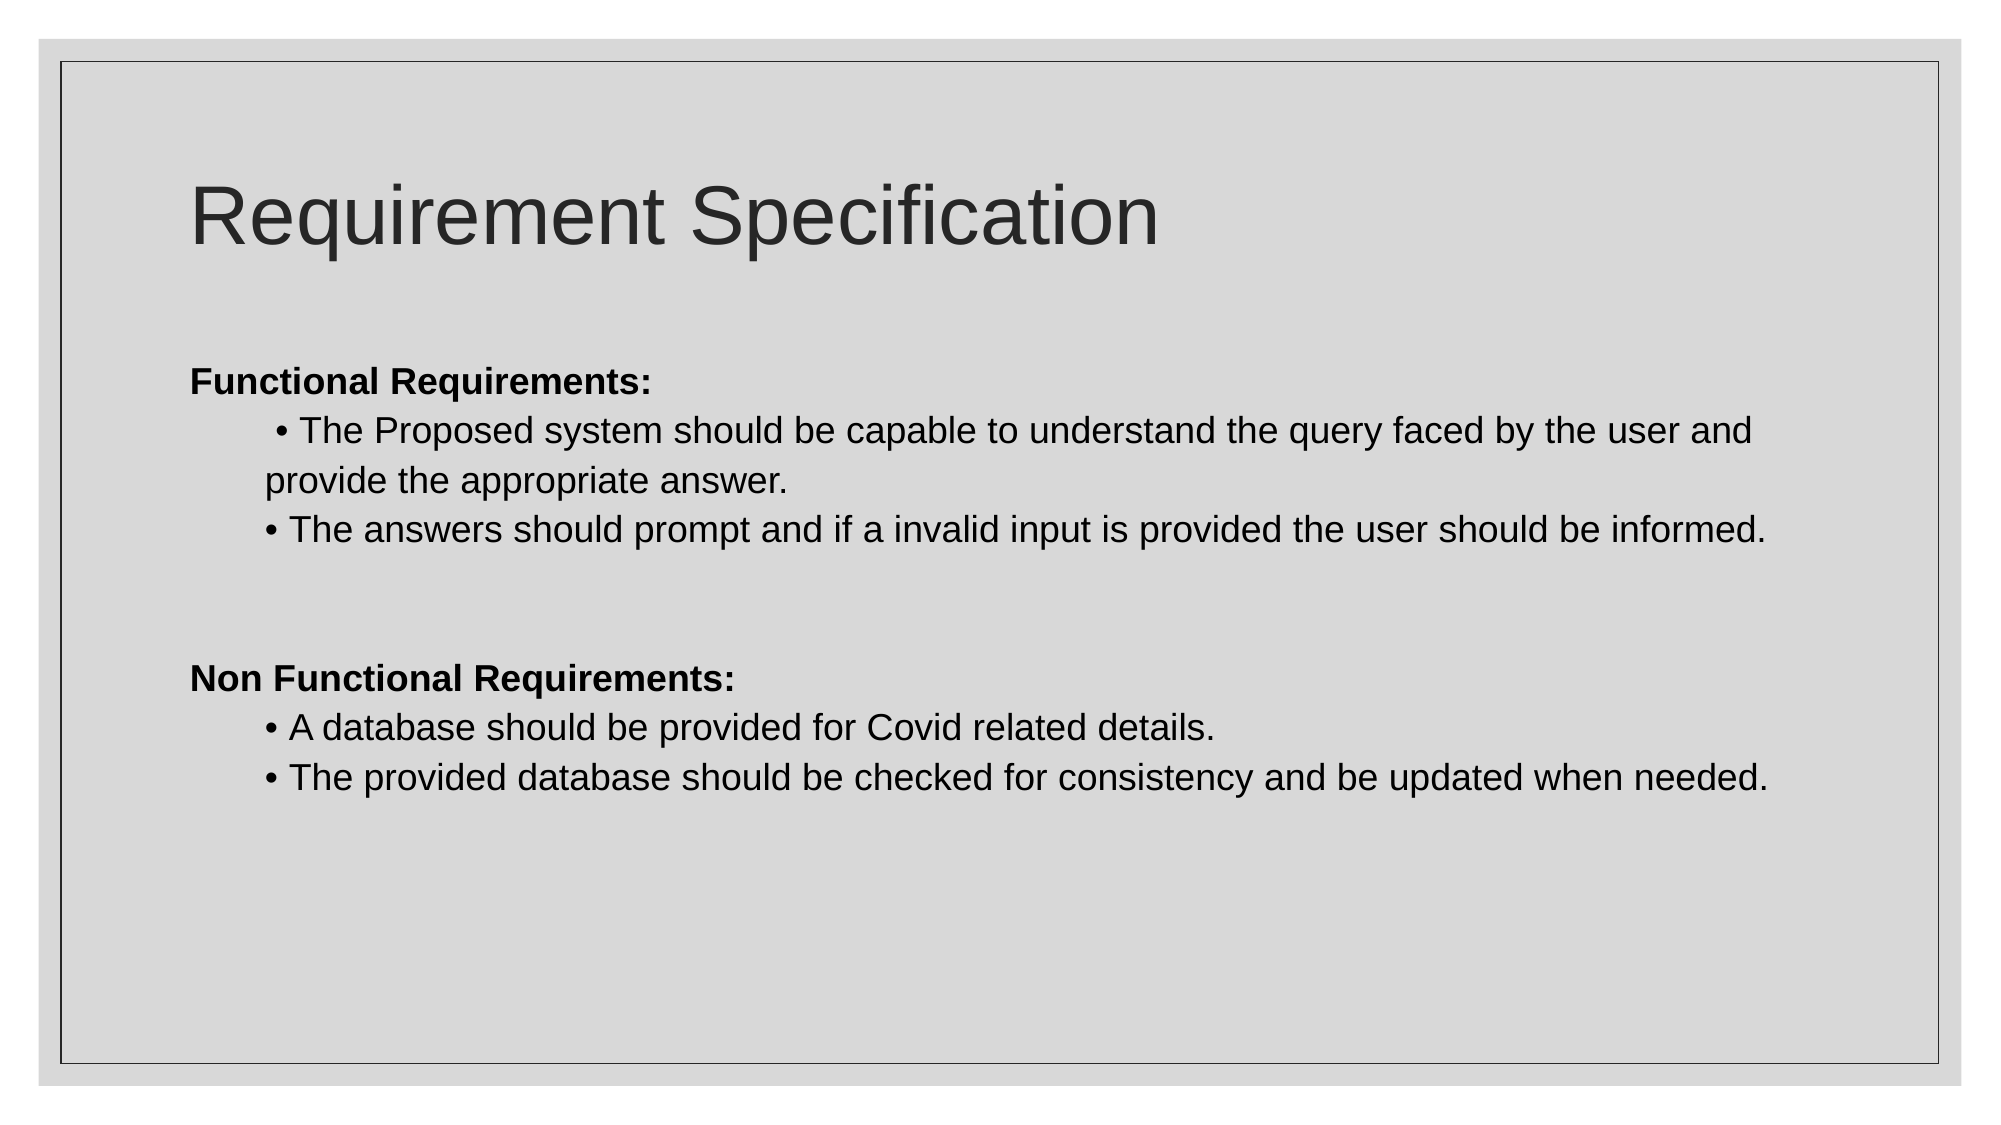

# Requirement Specification
Functional Requirements:
 • The Proposed system should be capable to understand the query faced by the user and provide the appropriate answer.
• The answers should prompt and if a invalid input is provided the user should be informed.

Non Functional Requirements:
• A database should be provided for Covid related details.
• The provided database should be checked for consistency and be updated when needed.